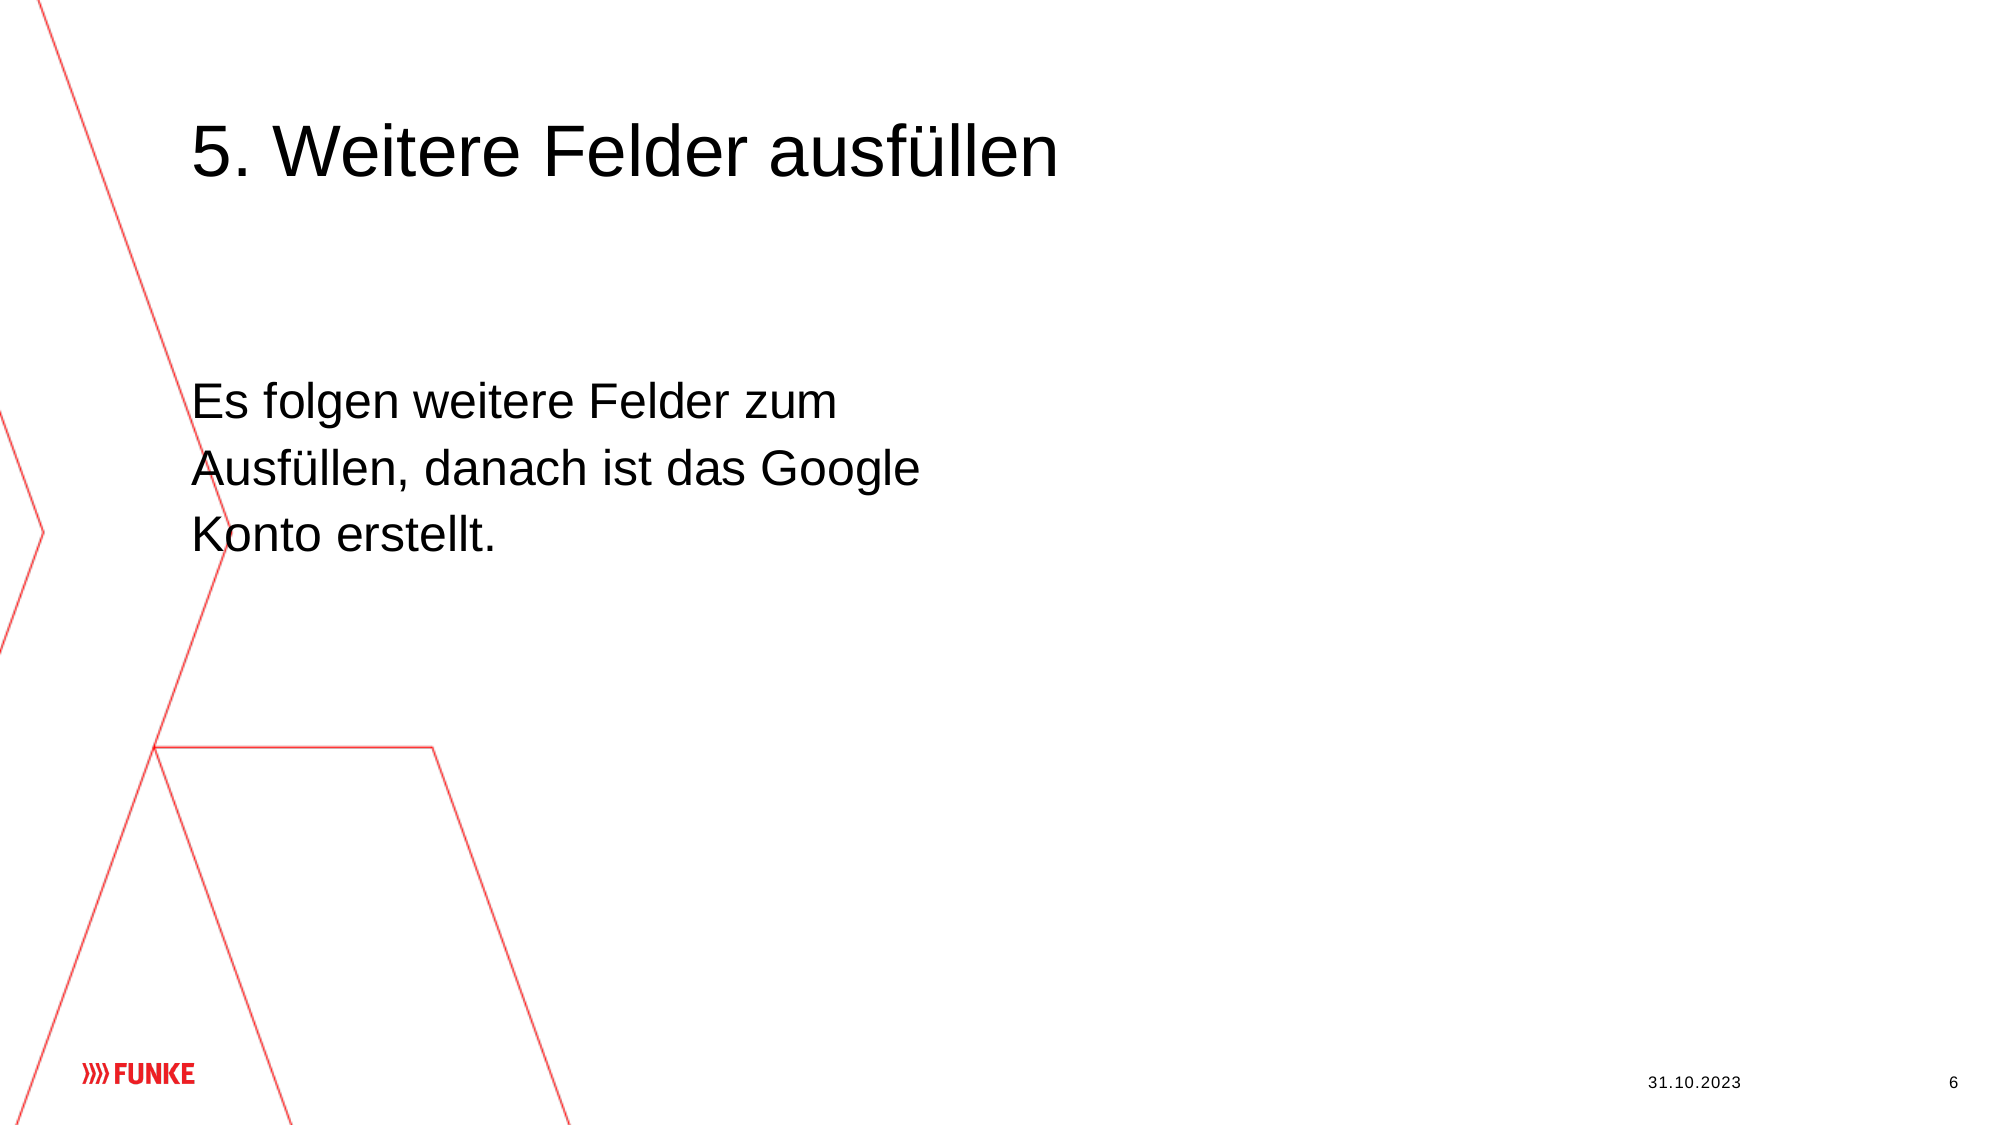

5. Weitere Felder ausfüllen
Es folgen weitere Felder zum Ausfüllen, danach ist das Google Konto erstellt.